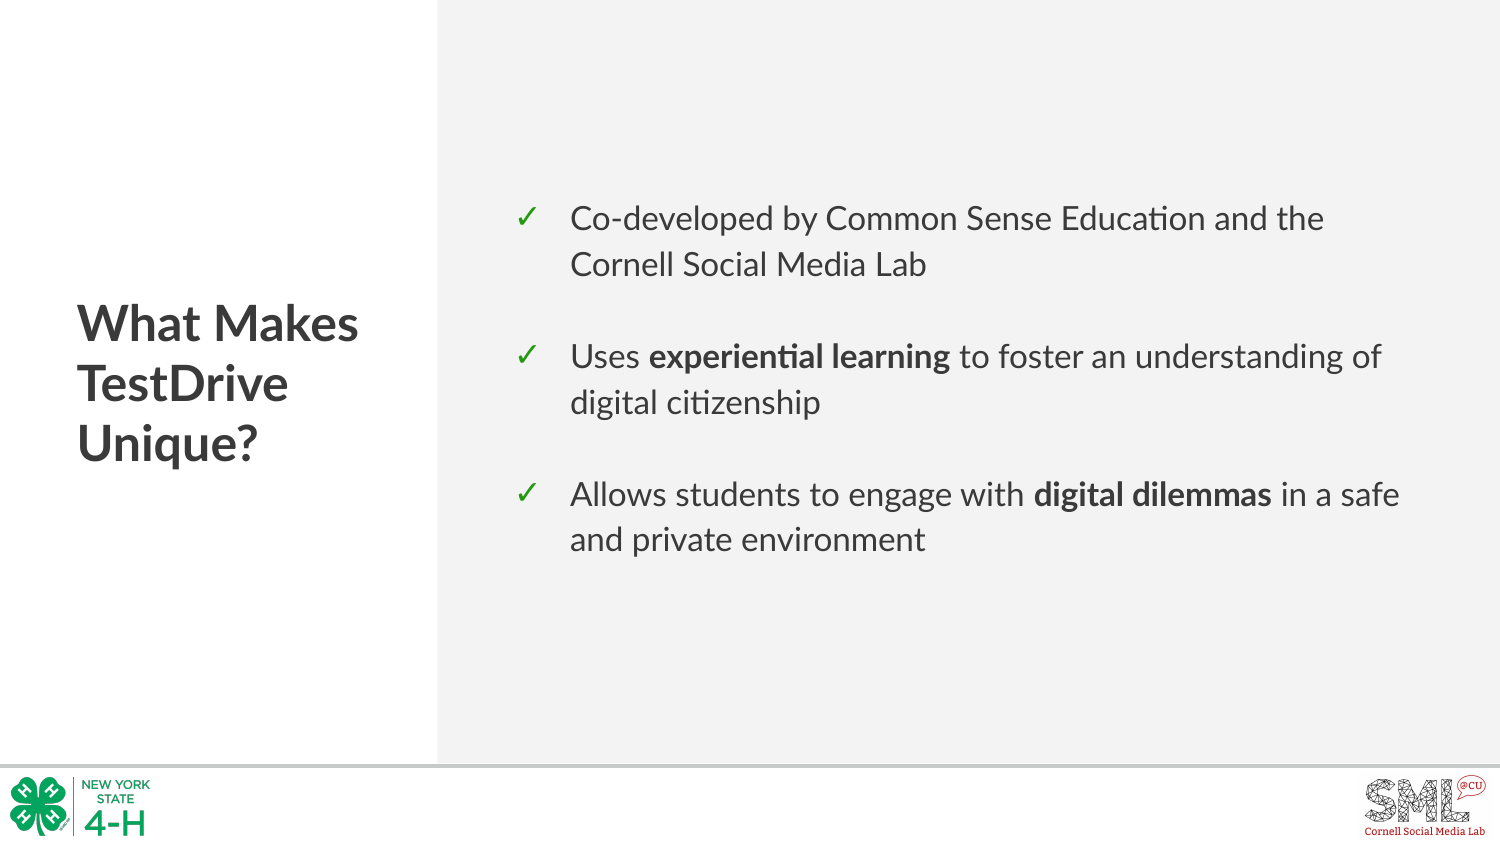

What Makes TestDrive Unique?

Co-developed by Common Sense Education and the Cornell Social Media Lab

Uses experiential learning to foster an understanding of digital citizenship

Allows students to engage with digital dilemmas in a safe and private environment